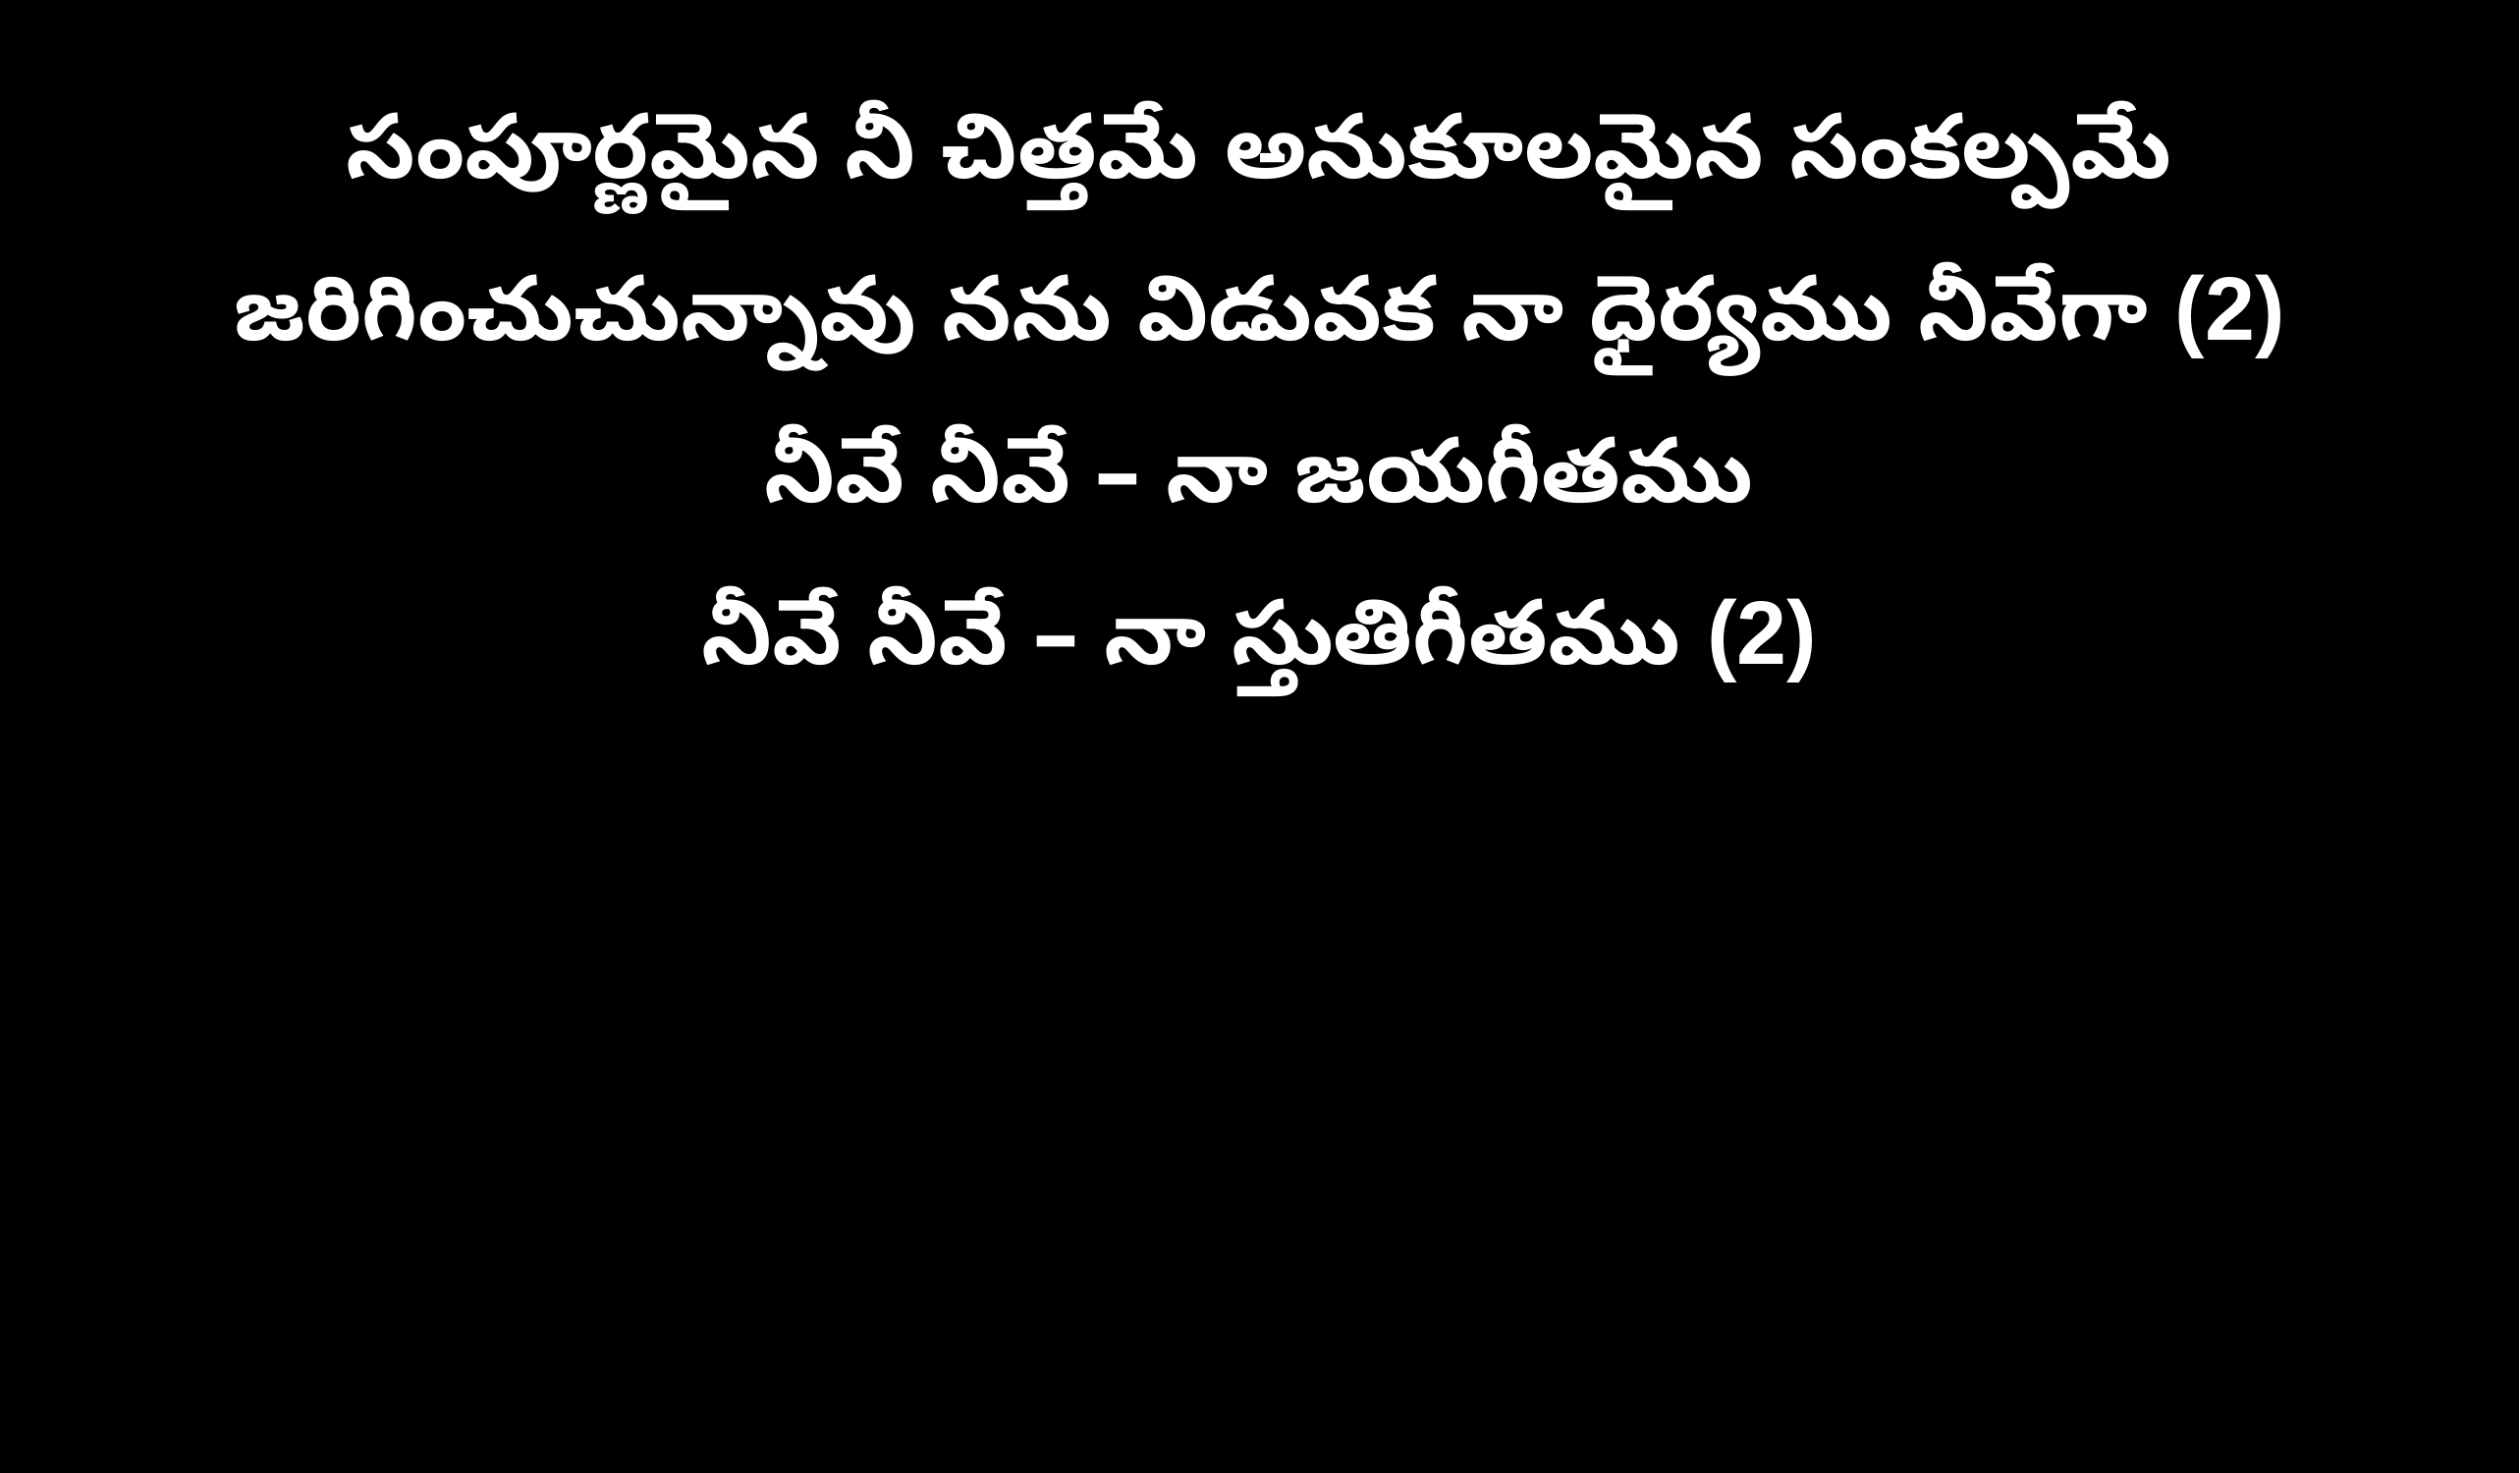

సంపూర్ణమైన నీ చిత్తమే అనుకూలమైన సంకల్పమే
జరిగించుచున్నావు నను విడువక నా ధైర్యము నీవేగా (2)
నీవే నీవే – నా జయగీతము
నీవే నీవే – నా స్తుతిగీతము (2)